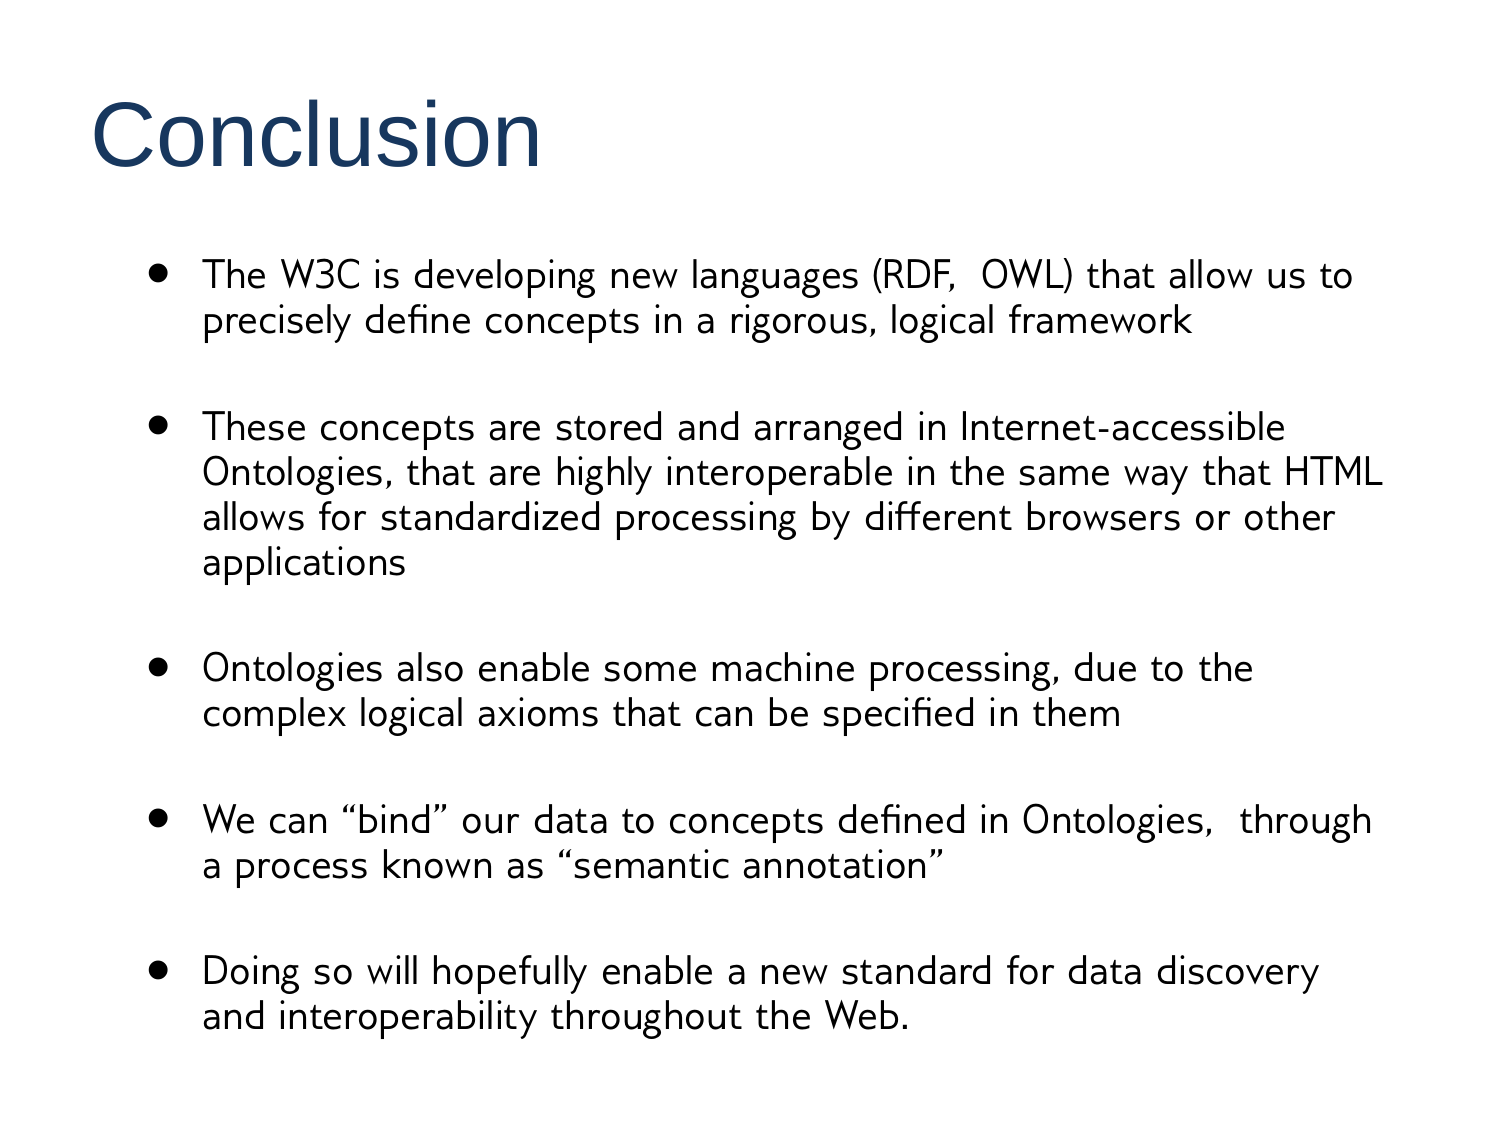

# Conclusion
The W3C is developing new languages (RDF,  OWL) that allow us to precisely define concepts in a rigorous, logical framework

These concepts are stored and arranged in Internet-accessible Ontologies, that are highly interoperable in the same way that HTML allows for standardized processing by different browsers or other applications

Ontologies also enable some machine processing, due to the complex logical axioms that can be specified in them

We can “bind” our data to concepts defined in Ontologies,  through a process known as “semantic annotation”

Doing so will hopefully enable a new standard for data discovery and interoperability throughout the Web.